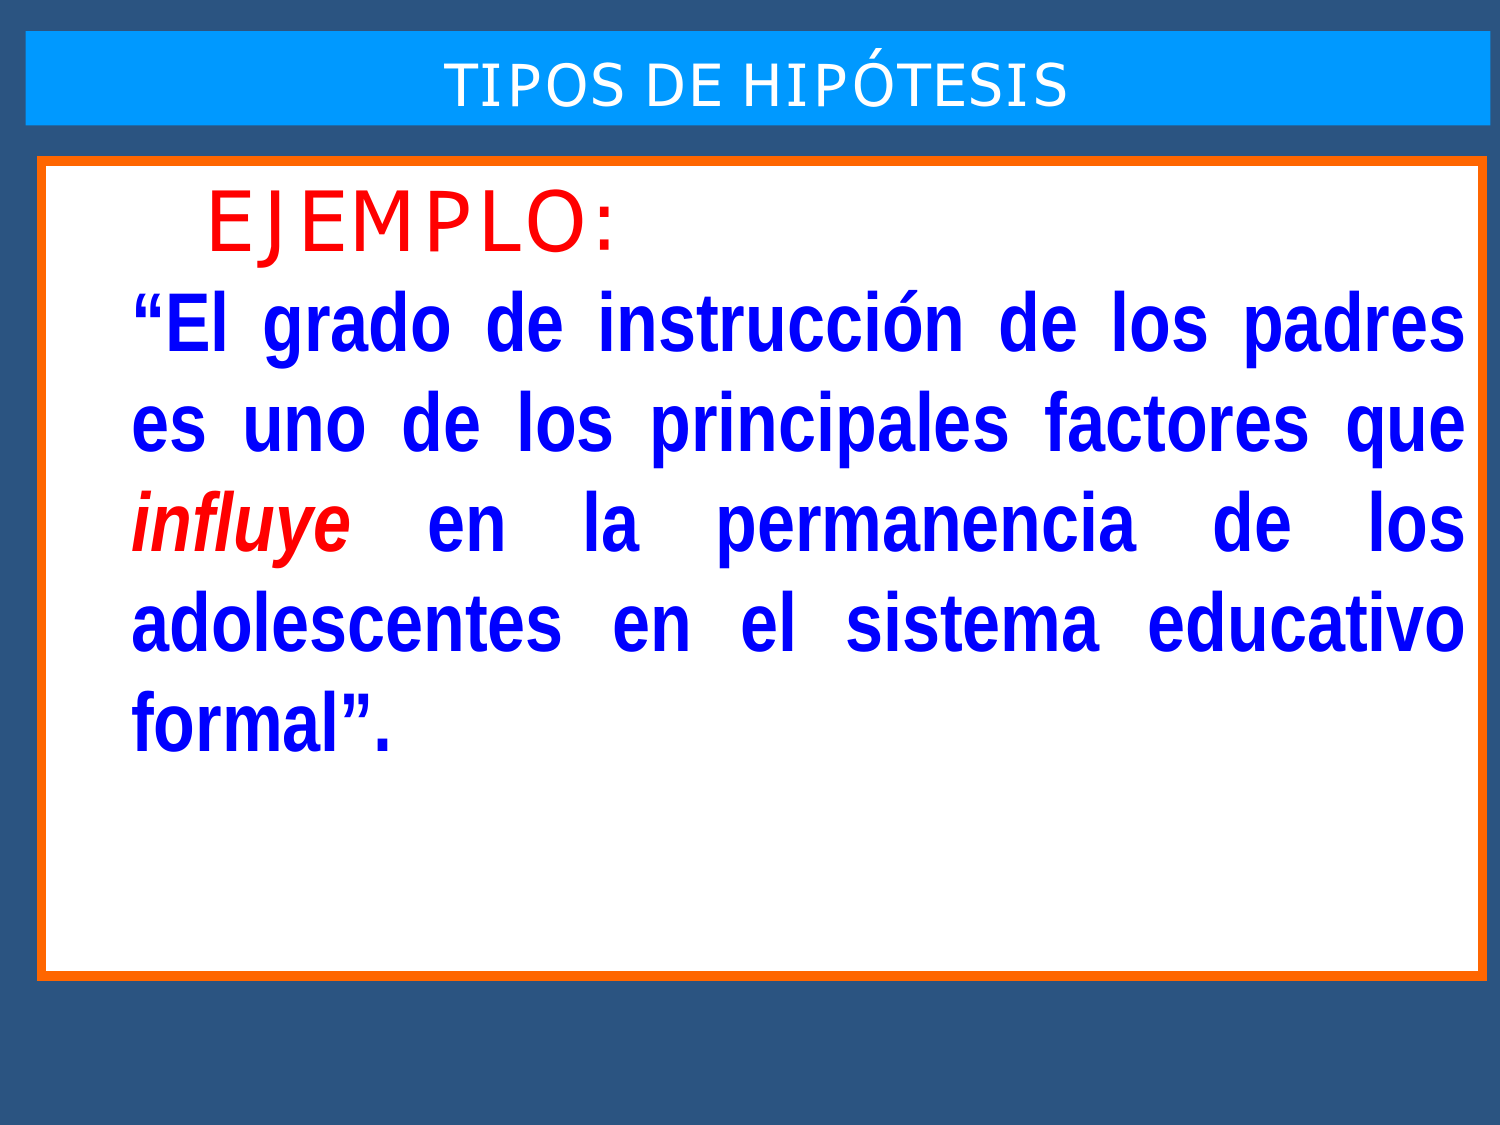

TIPOS DE HIPÓTESIS
	EJEMPLO:
	“El grado de instrucción de los padres es uno de los principales factores que influye en la permanencia de los adolescentes en el sistema educativo formal”.